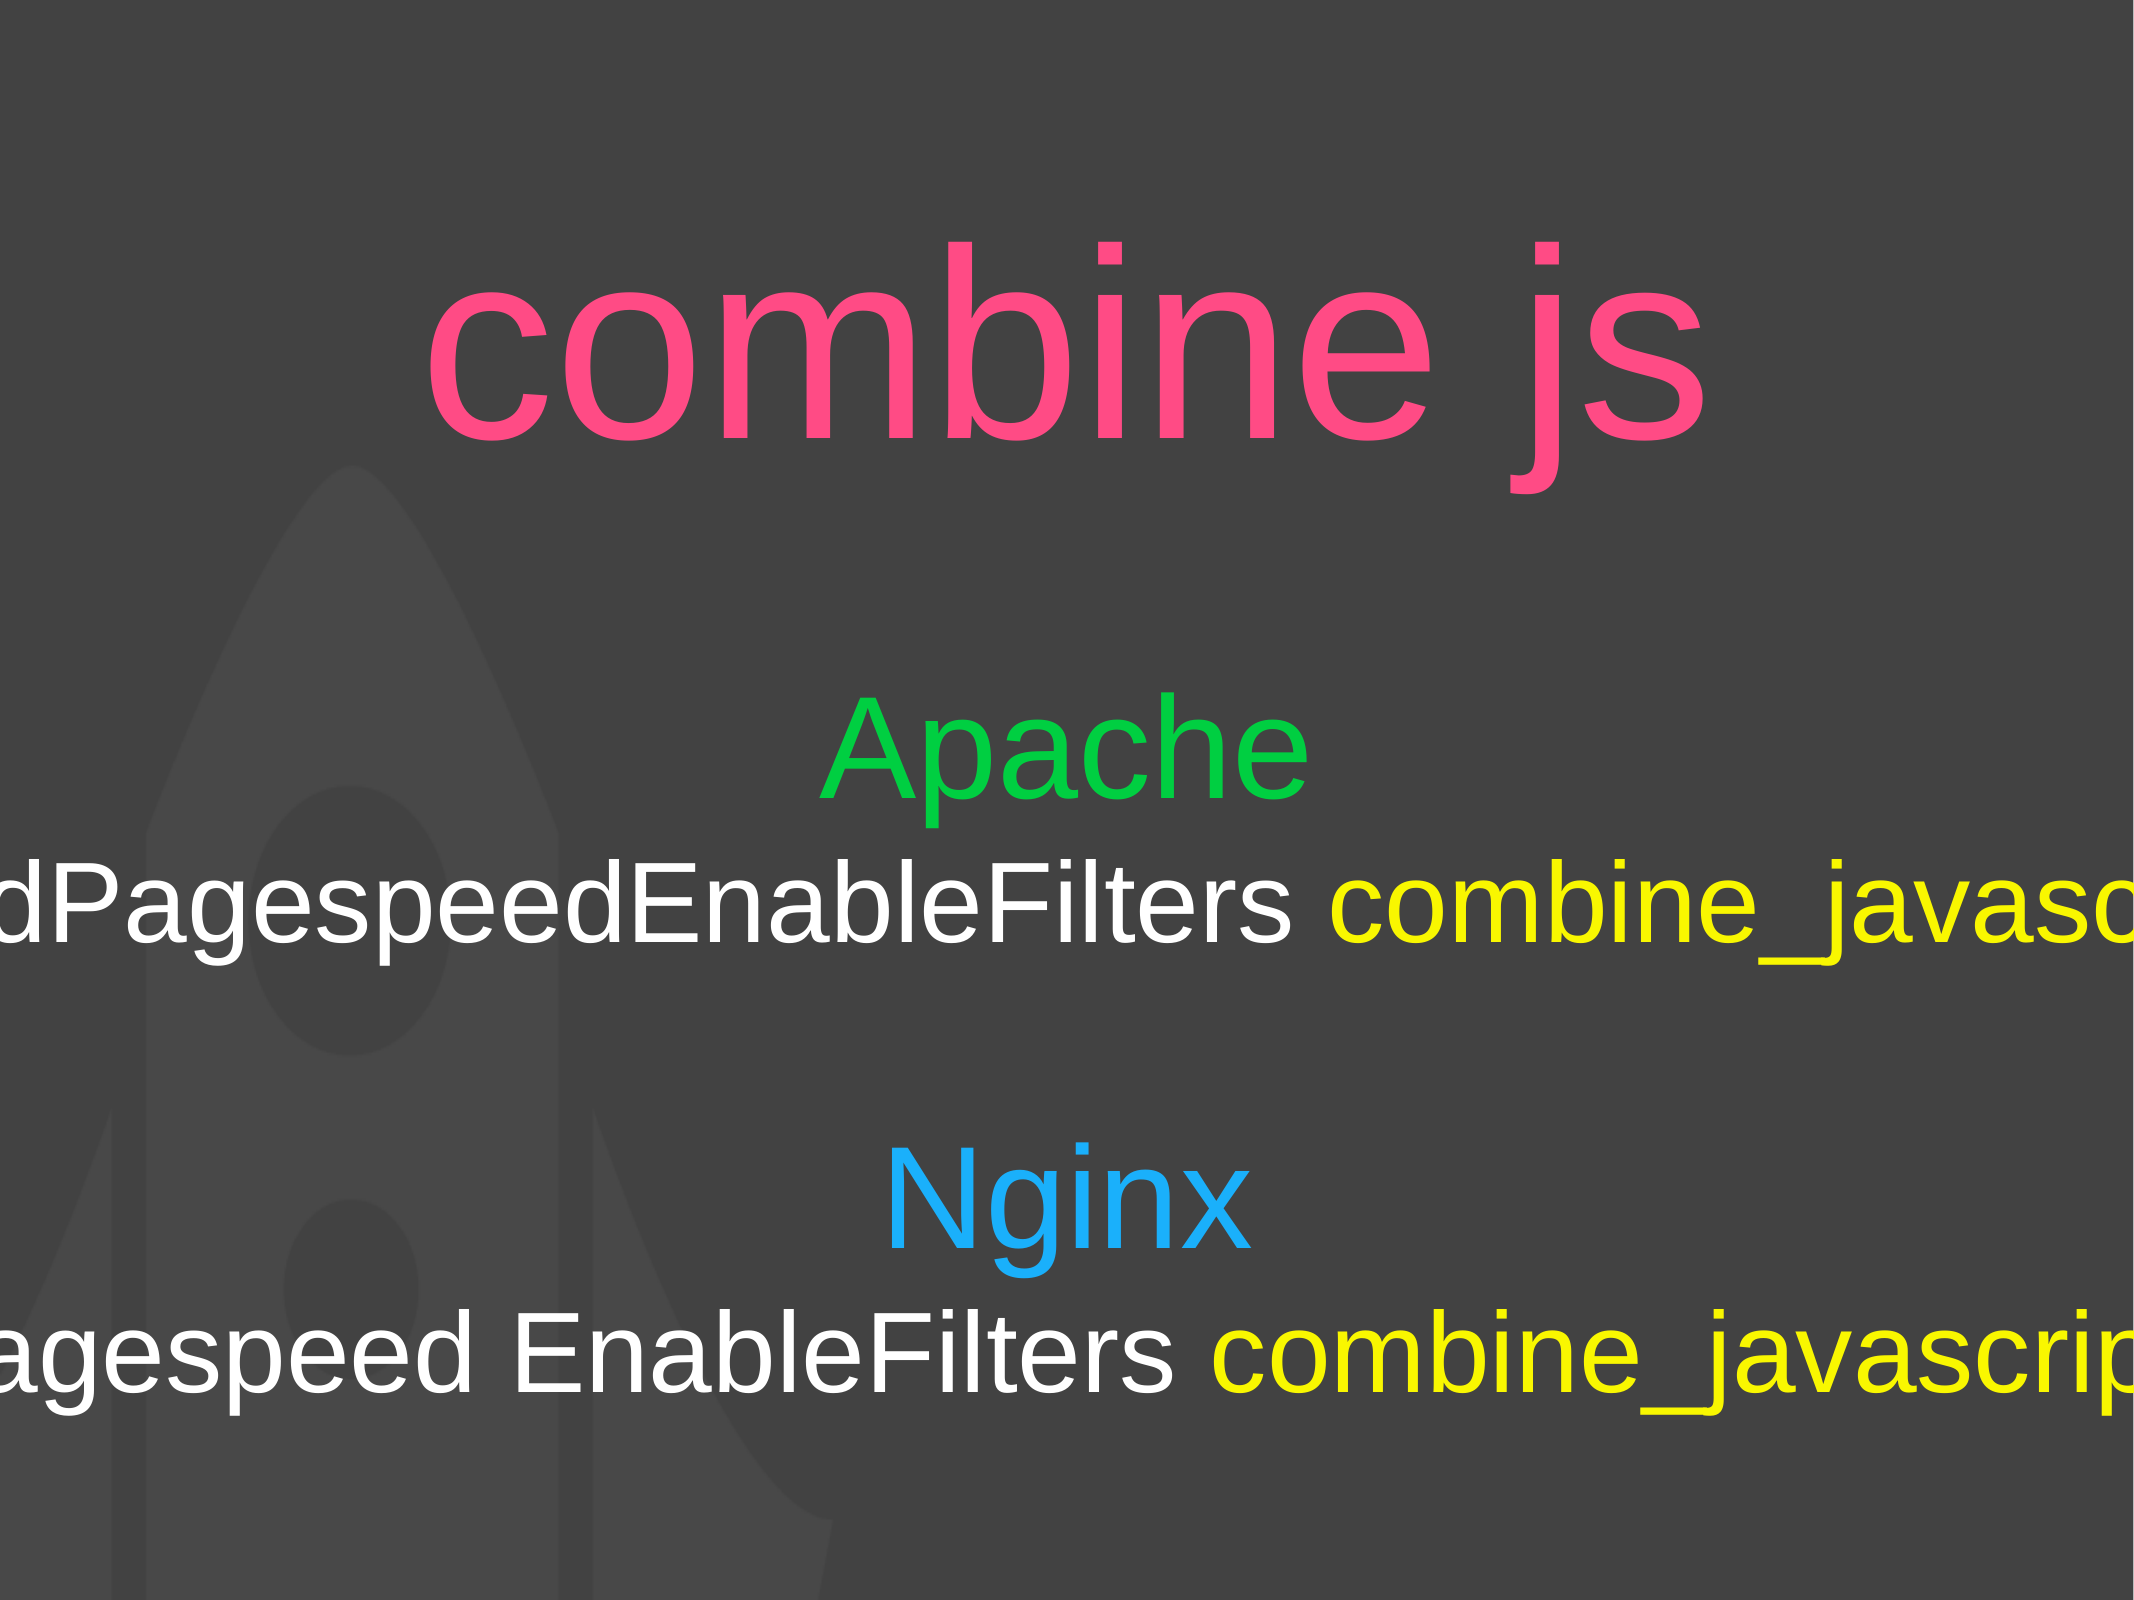

combine js
Apache
ModPagespeedEnableFilters combine_javascript

Nginx
pagespeed EnableFilters combine_javascript;